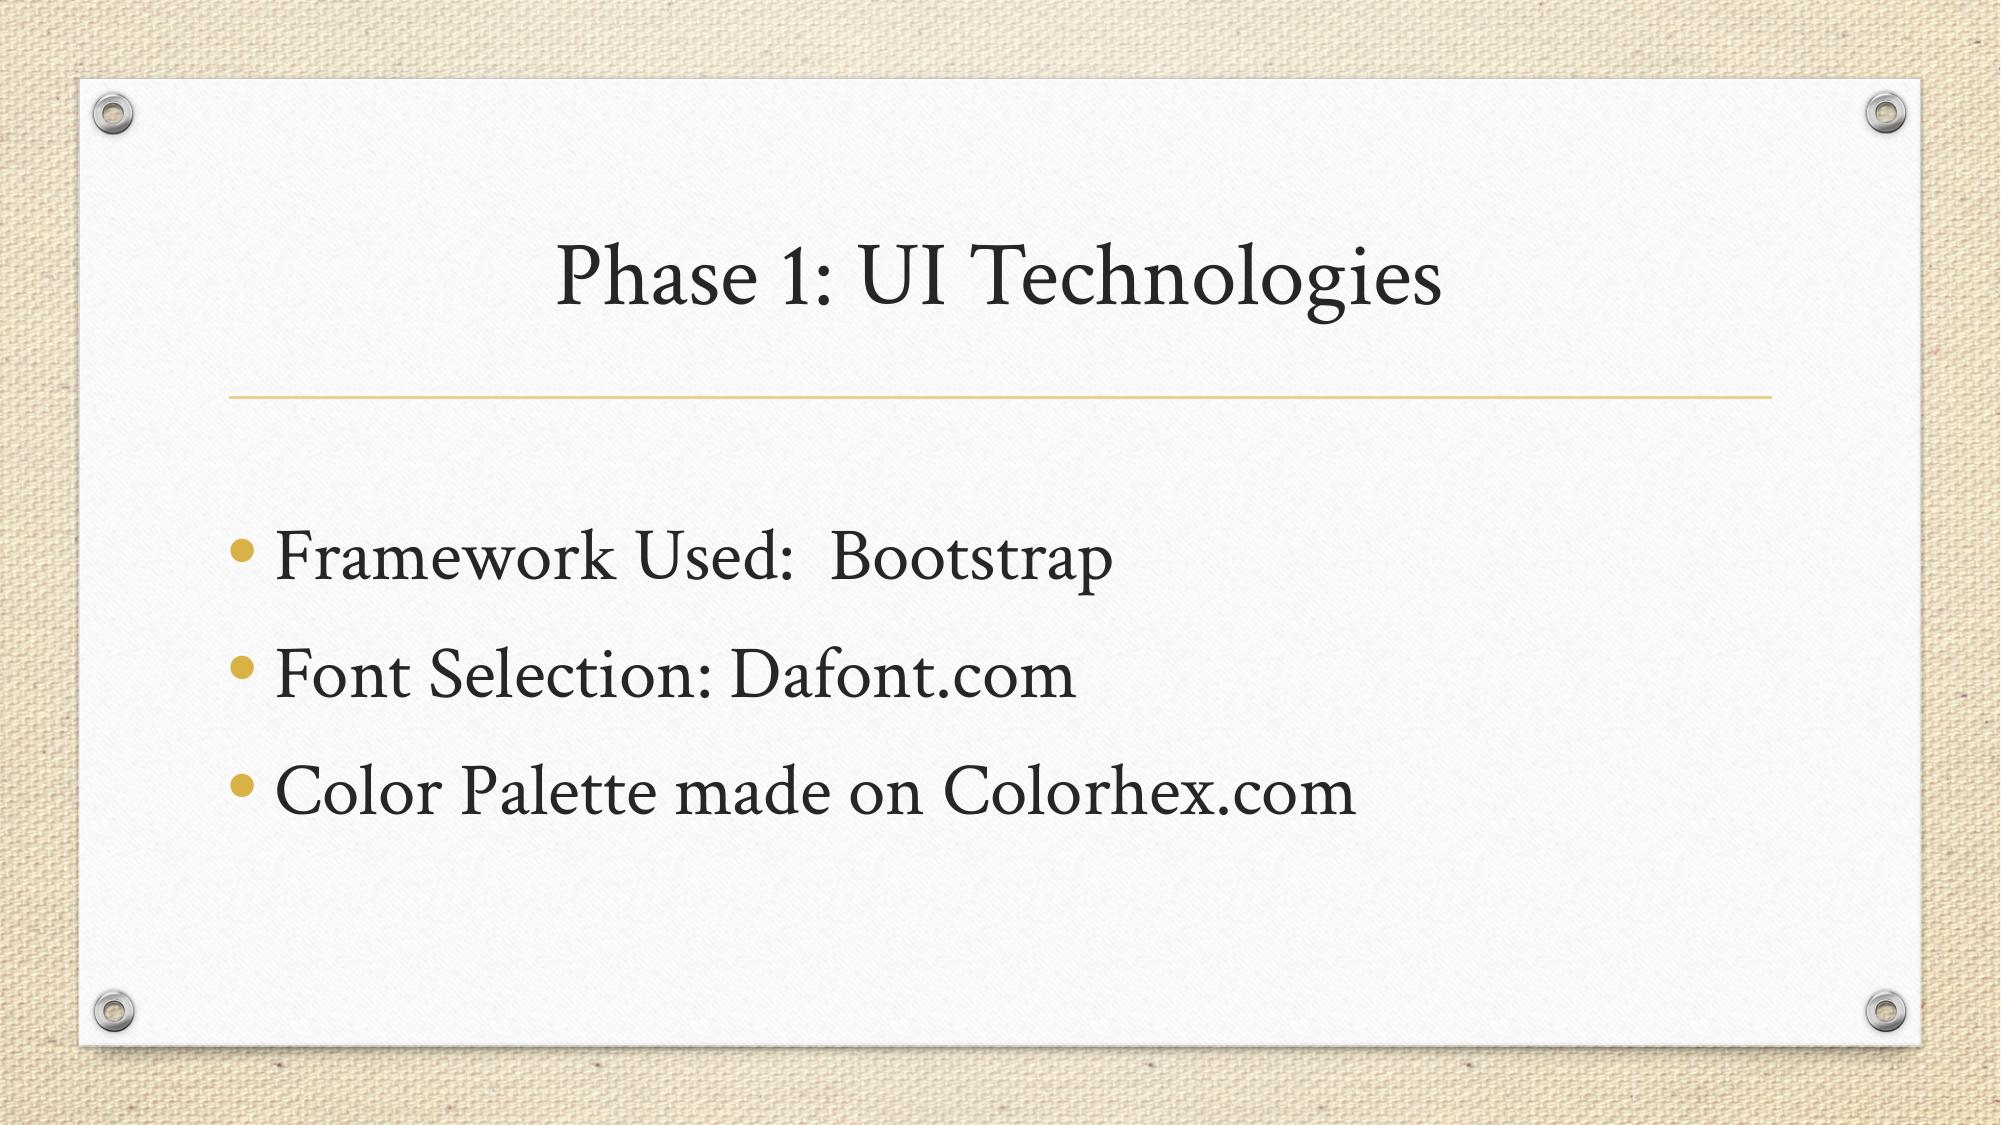

# Phase 1: UI Technologies

Framework Used:  Bootstrap
Font Selection: Dafont.com
Color Palette made on Colorhex.com